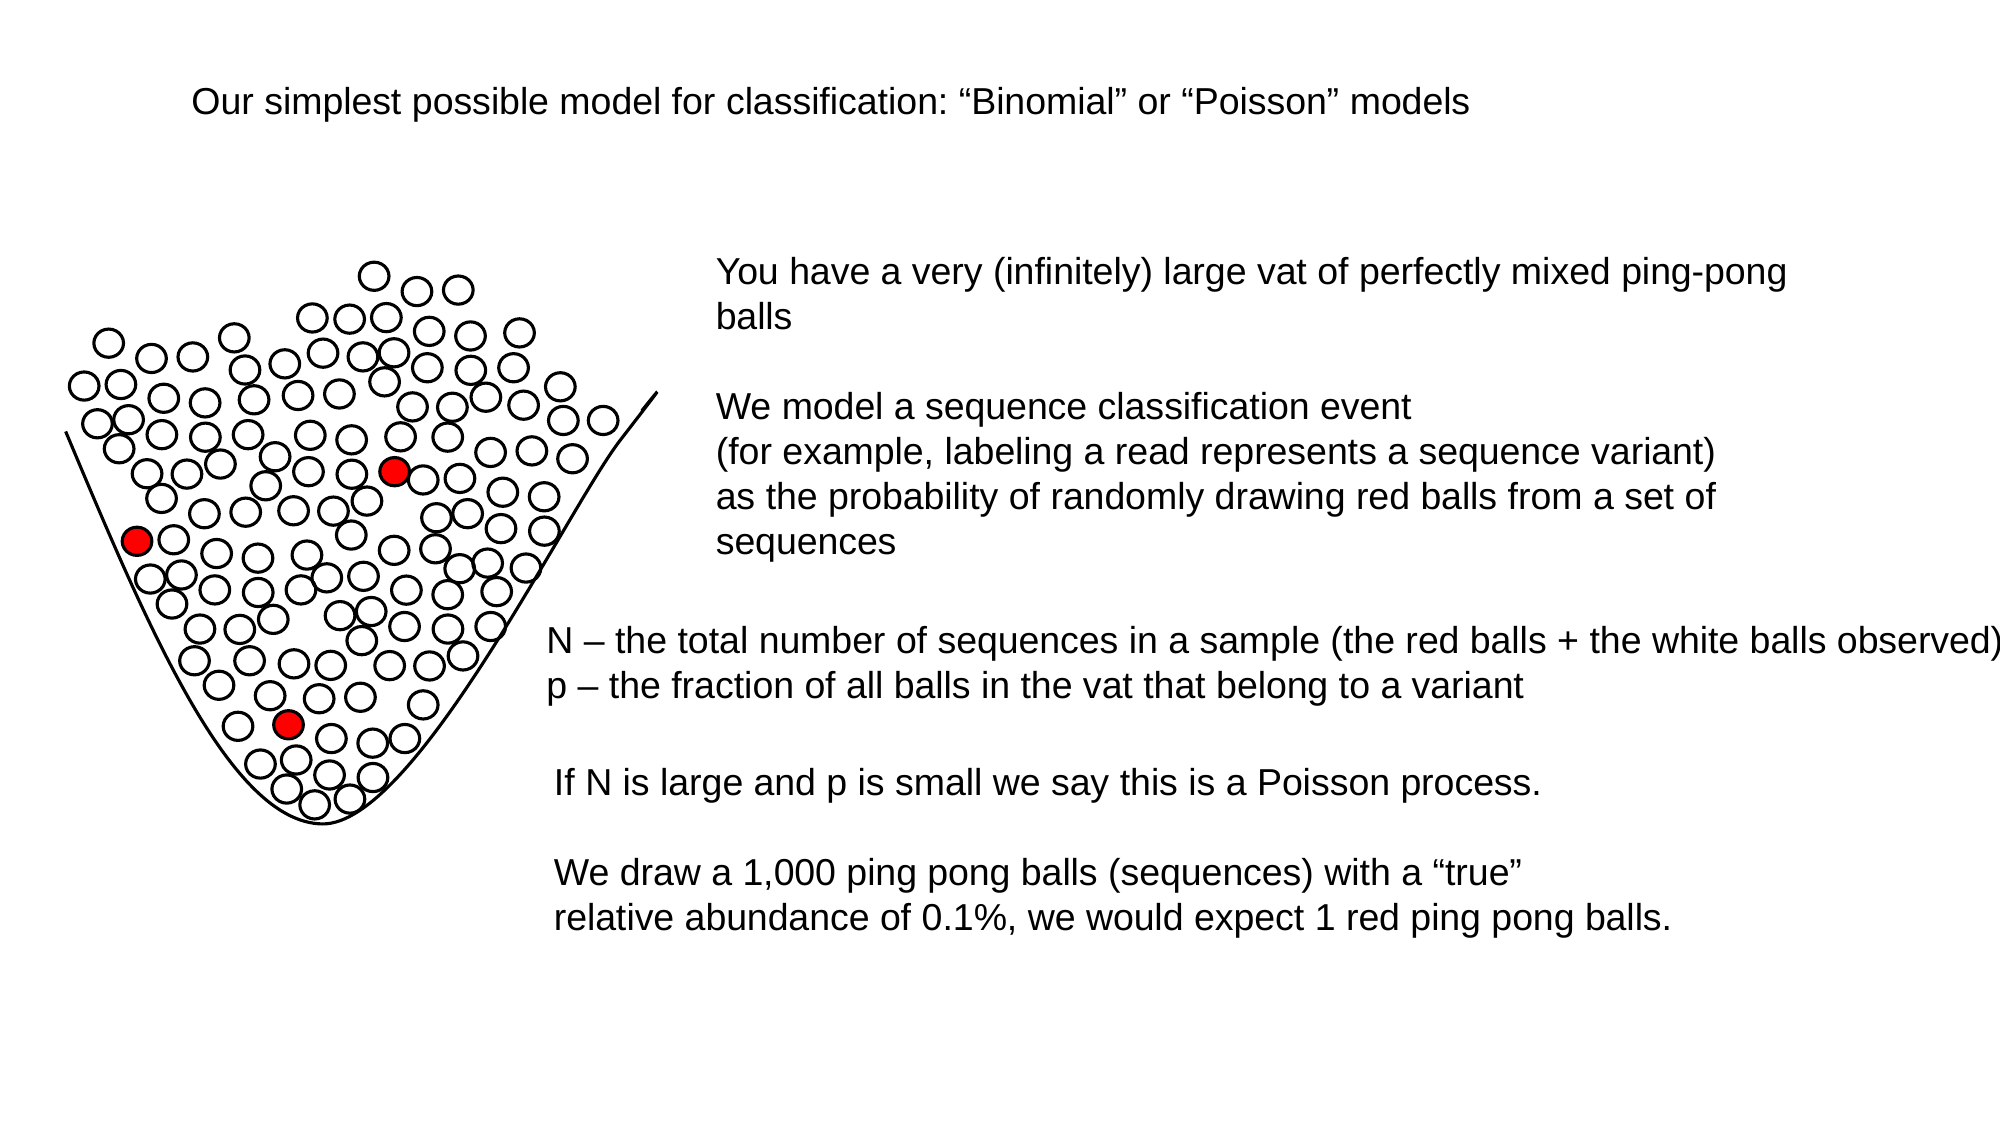

Our simplest possible model for classification: “Binomial” or “Poisson” models
You have a very (infinitely) large vat of perfectly mixed ping-pong balls

We model a sequence classification event
(for example, labeling a read represents a sequence variant)
as the probability of randomly drawing red balls from a set of sequences

N – the total number of sequences in a sample (the red balls + the white balls observed)
p – the fraction of all balls in the vat that belong to a variant
If N is large and p is small we say this is a Poisson process.

We draw a 1,000 ping pong balls (sequences) with a “true”
relative abundance of 0.1%, we would expect 1 red ping pong balls.